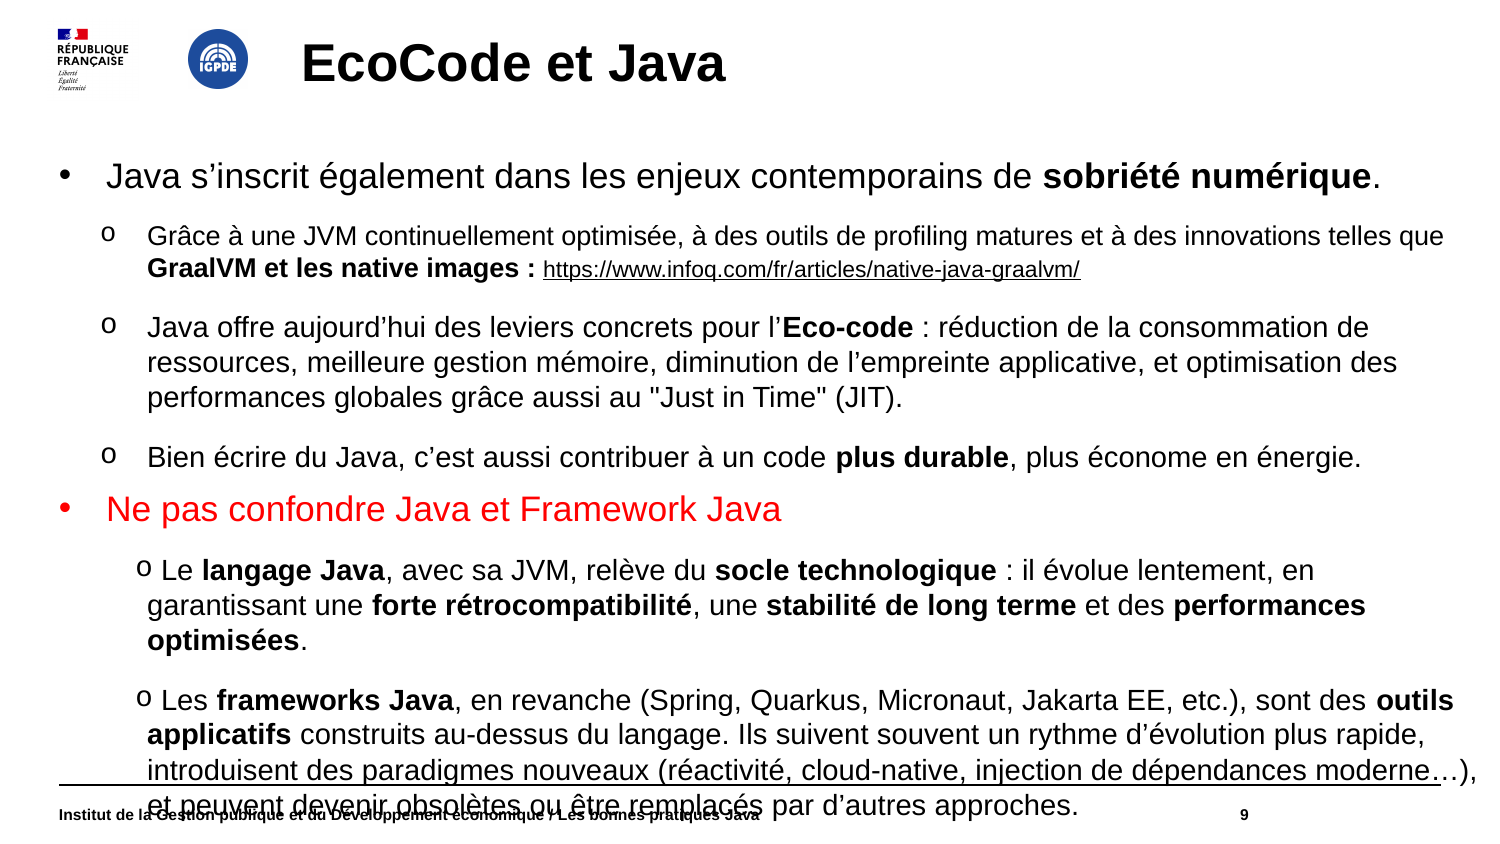

# EcoCode et Java
Java s’inscrit également dans les enjeux contemporains de sobriété numérique.
Grâce à une JVM continuellement optimisée, à des outils de profiling matures et à des innovations telles que GraalVM et les native images : https://www.infoq.com/fr/articles/native-java-graalvm/
Java offre aujourd’hui des leviers concrets pour l’Eco-code : réduction de la consommation de ressources, meilleure gestion mémoire, diminution de l’empreinte applicative, et optimisation des performances globales grâce aussi au "Just in Time" (JIT).
Bien écrire du Java, c’est aussi contribuer à un code plus durable, plus économe en énergie.
Ne pas confondre Java et Framework Java
 Le langage Java, avec sa JVM, relève du socle technologique : il évolue lentement, en garantissant une forte rétrocompatibilité, une stabilité de long terme et des performances optimisées.
 Les frameworks Java, en revanche (Spring, Quarkus, Micronaut, Jakarta EE, etc.), sont des outils applicatifs construits au-dessus du langage. Ils suivent souvent un rythme d’évolution plus rapide, introduisent des paradigmes nouveaux (réactivité, cloud-native, injection de dépendances moderne…), et peuvent devenir obsolètes ou être remplacés par d’autres approches.
Institut de la Gestion publique et du Développement économique / Les bonnes pratiques Java
9